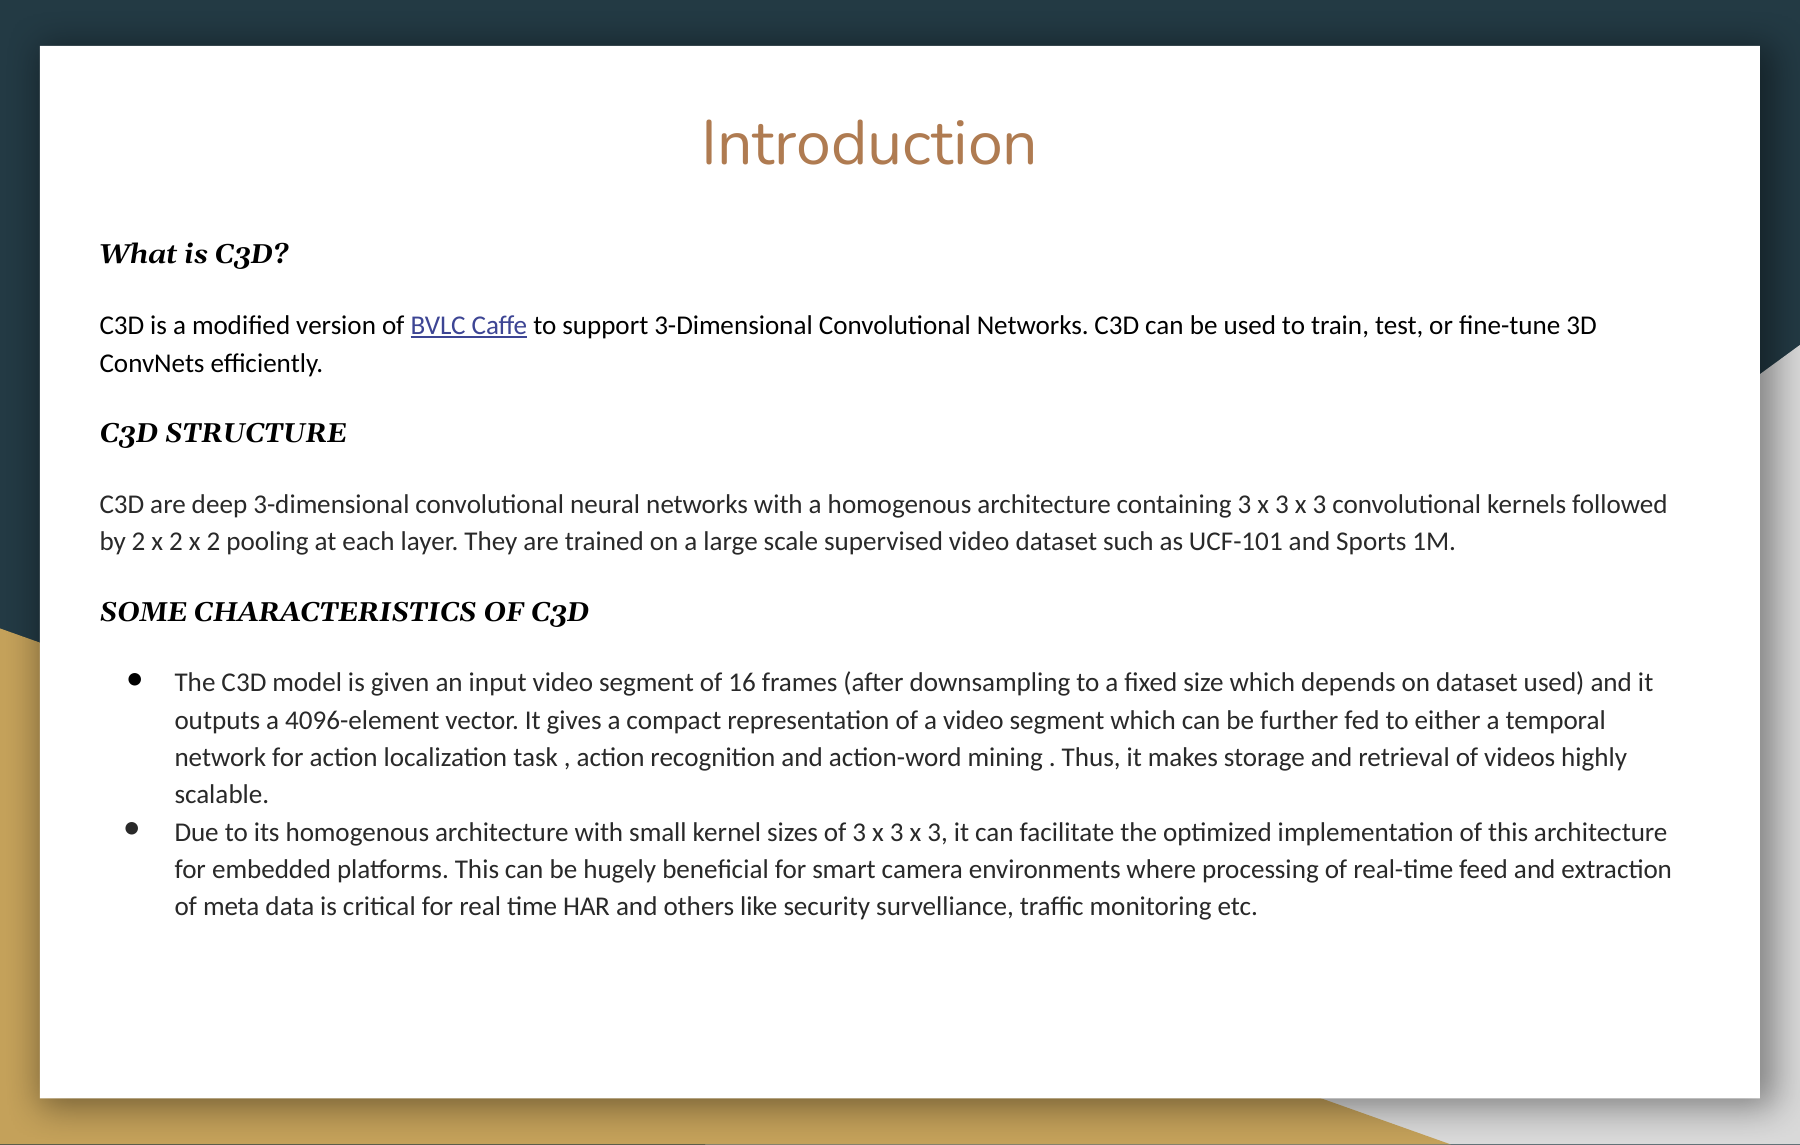

# Introduction
What is C3D?
C3D is a modified version of BVLC Caffe to support 3-Dimensional Convolutional Networks. C3D can be used to train, test, or fine-tune 3D ConvNets efficiently.
C3D STRUCTURE
C3D are deep 3-dimensional convolutional neural networks with a homogenous architecture containing 3 x 3 x 3 convolutional kernels followed by 2 x 2 x 2 pooling at each layer. They are trained on a large scale supervised video dataset such as UCF-101 and Sports 1M.
SOME CHARACTERISTICS OF C3D
The C3D model is given an input video segment of 16 frames (after downsampling to a fixed size which depends on dataset used) and it outputs a 4096-element vector. It gives a compact representation of a video segment which can be further fed to either a temporal network for action localization task , action recognition and action-word mining . Thus, it makes storage and retrieval of videos highly scalable.
Due to its homogenous architecture with small kernel sizes of 3 x 3 x 3, it can facilitate the optimized implementation of this architecture for embedded platforms. This can be hugely beneficial for smart camera environments where processing of real-time feed and extraction of meta data is critical for real time HAR and others like security survelliance, traffic monitoring etc.